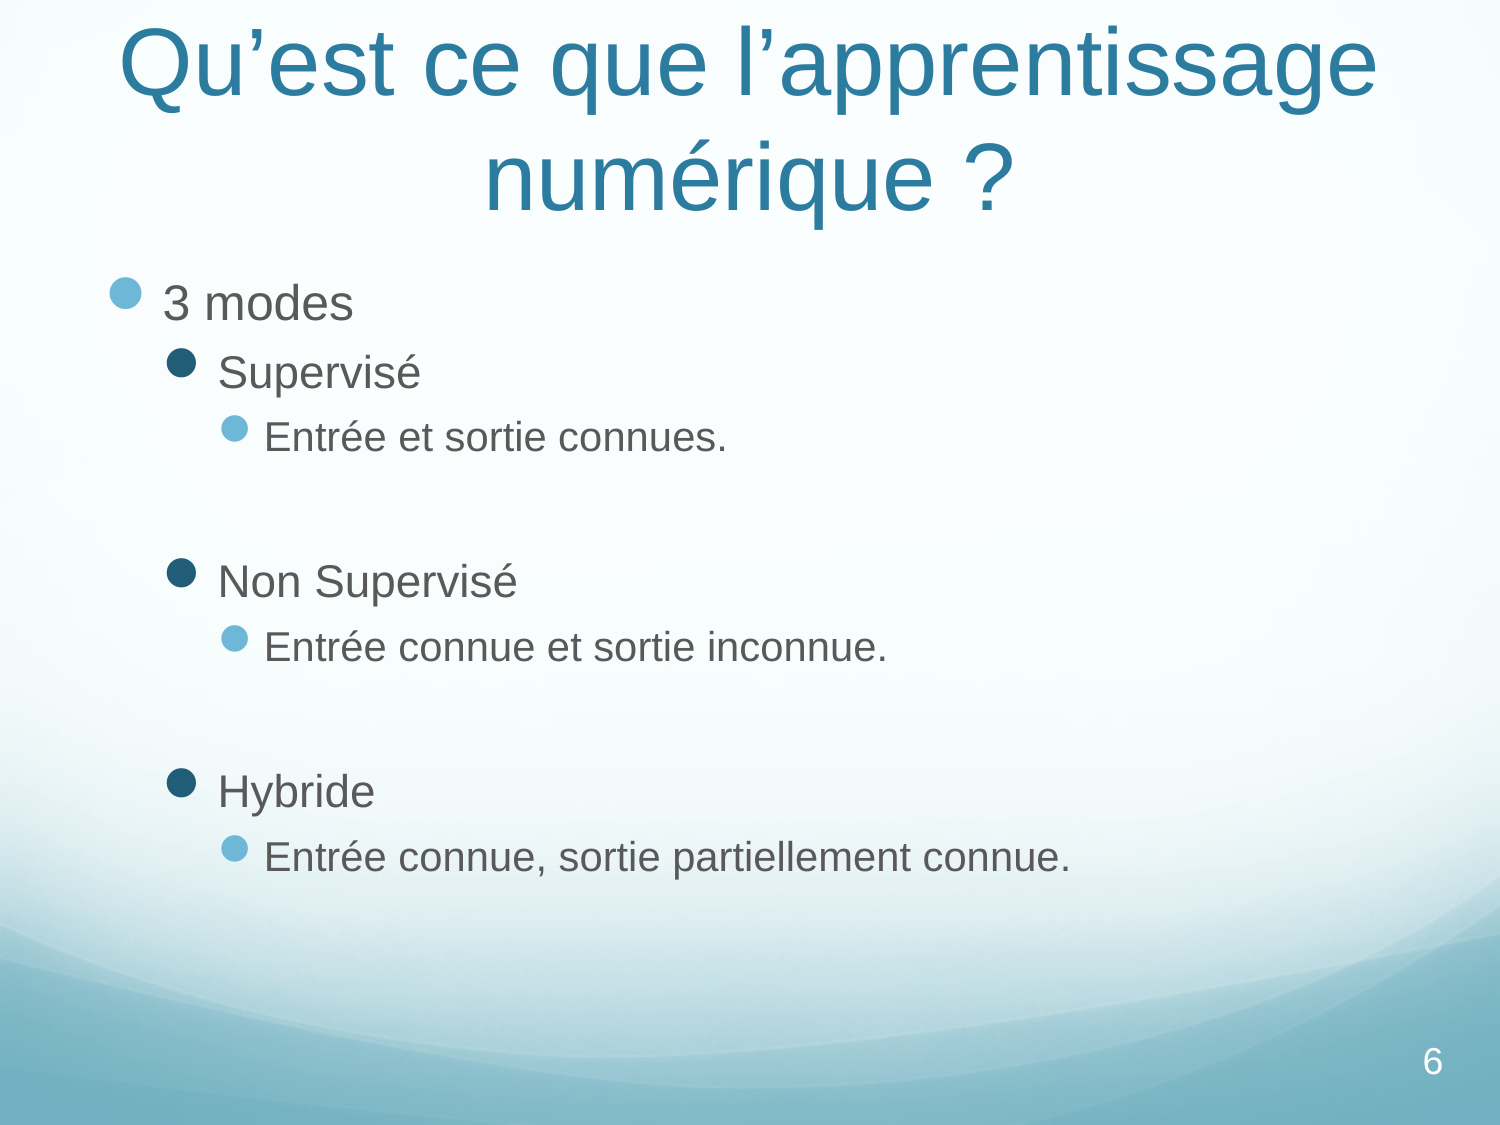

# Qu’est ce que l’apprentissage numérique ?
3 modes
Supervisé
Entrée et sortie connues.

Non Supervisé
Entrée connue et sortie inconnue.

Hybride
Entrée connue, sortie partiellement connue.
6